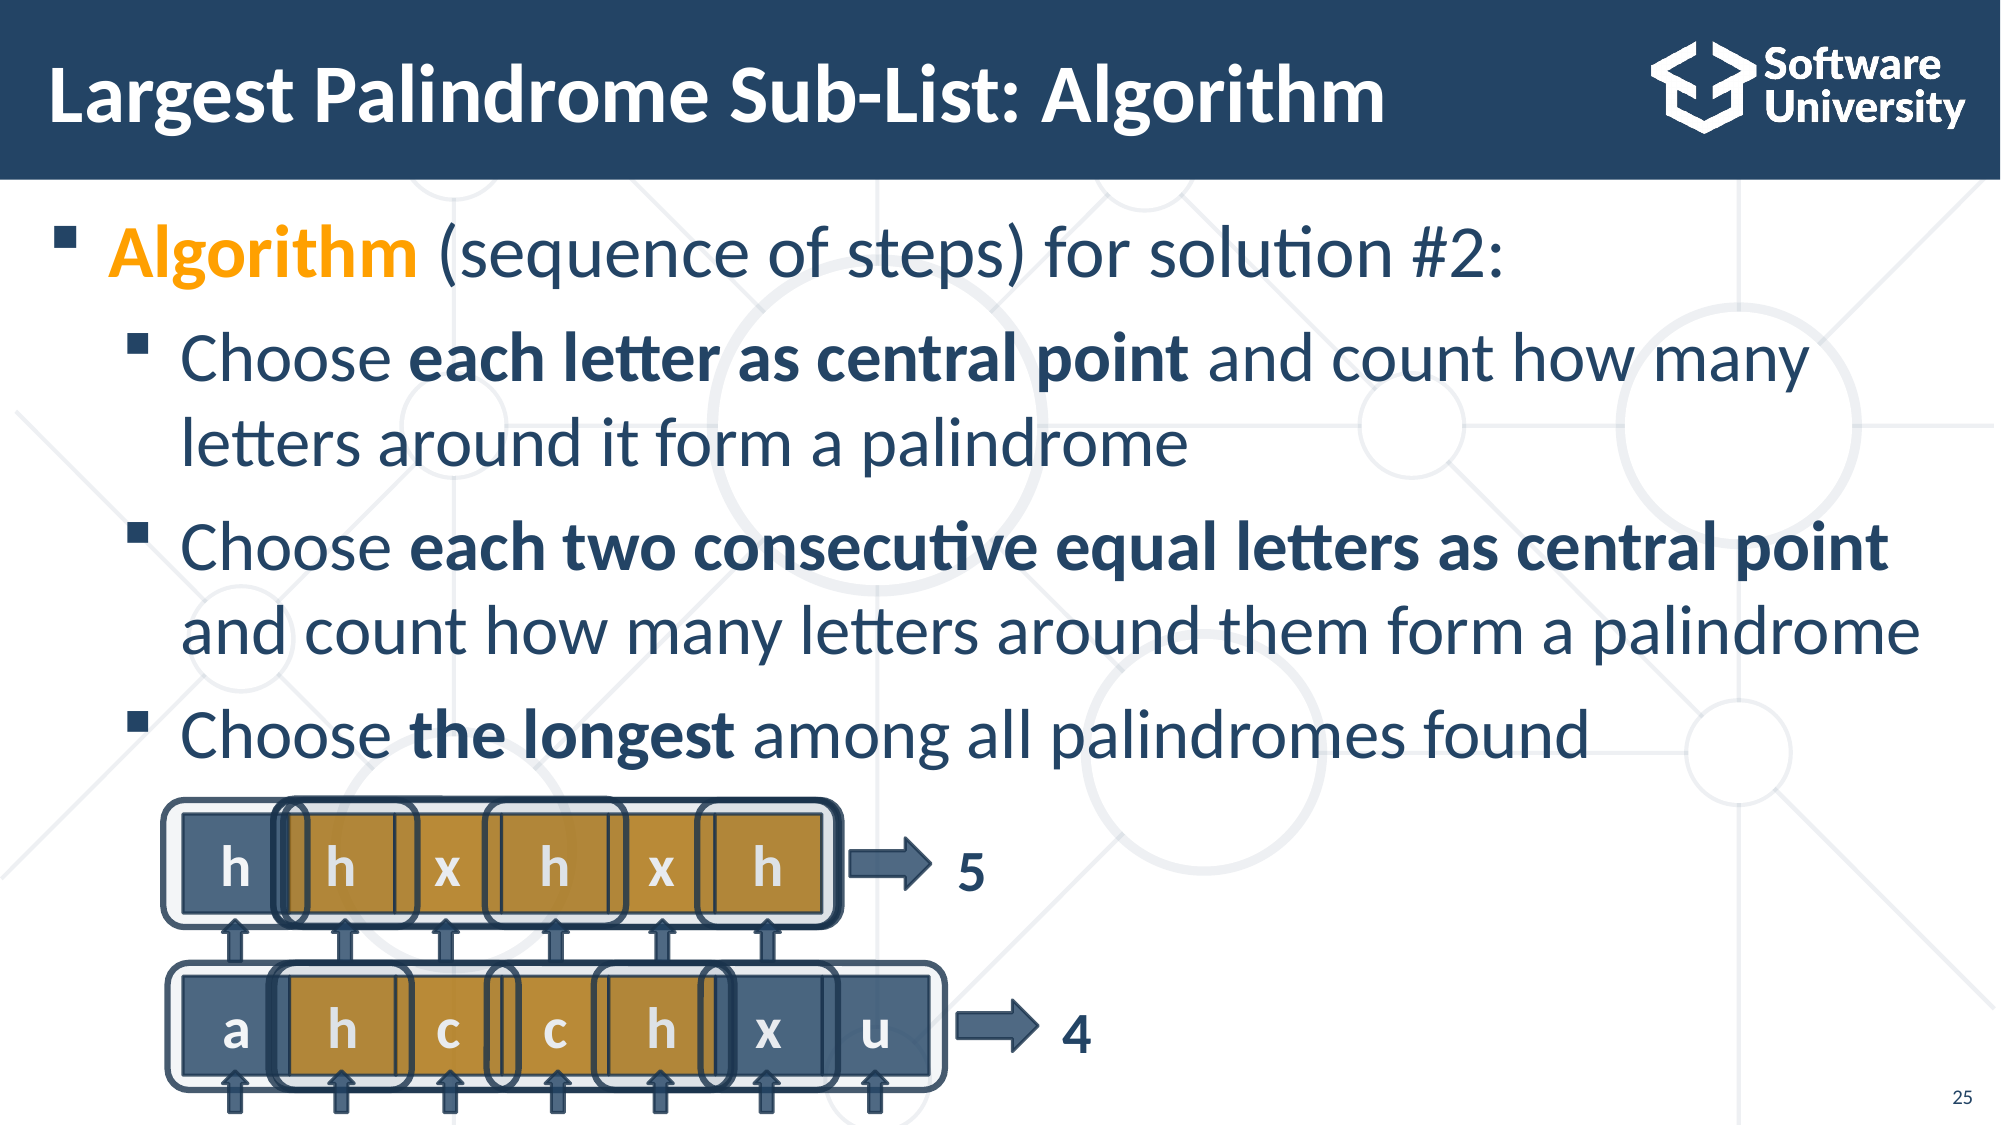

# Largest Palindrome Sub-List: Algorithm
Algorithm (sequence of steps) for solution #2:
Choose each letter as central point and count how many letters around it form a palindrome
Choose each two consecutive equal letters as central point and count how many letters around them form a palindrome
Choose the longest among all palindromes found

5

h
h
x
h
x
h

4

a
h
c
c
h
x
u
25